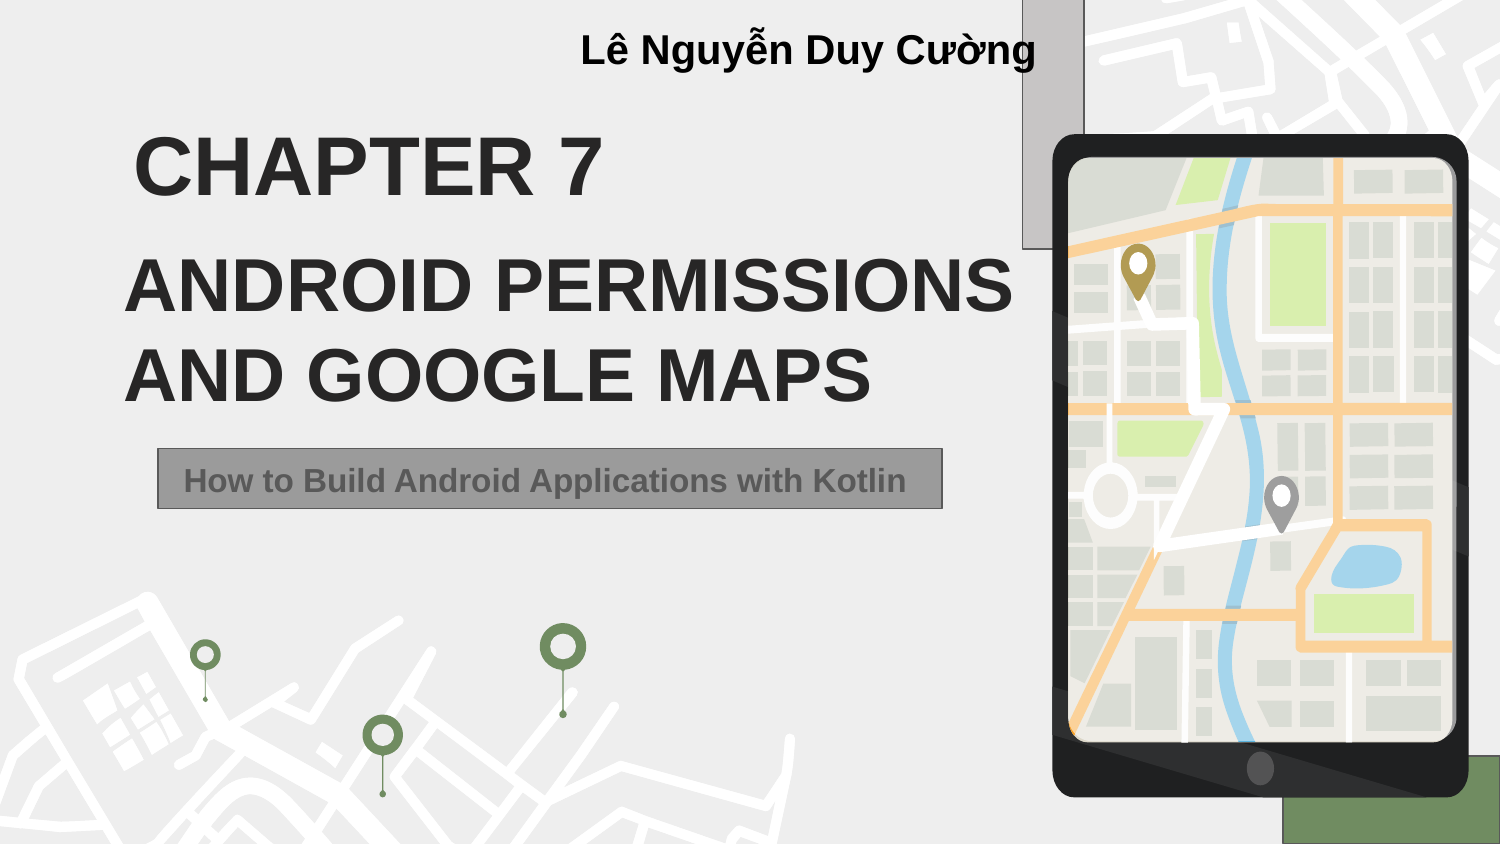

Lê Nguyễn Duy Cường
Chapter 7

Android Permissions and Google Maps
How to Build Android Applications with Kotlin